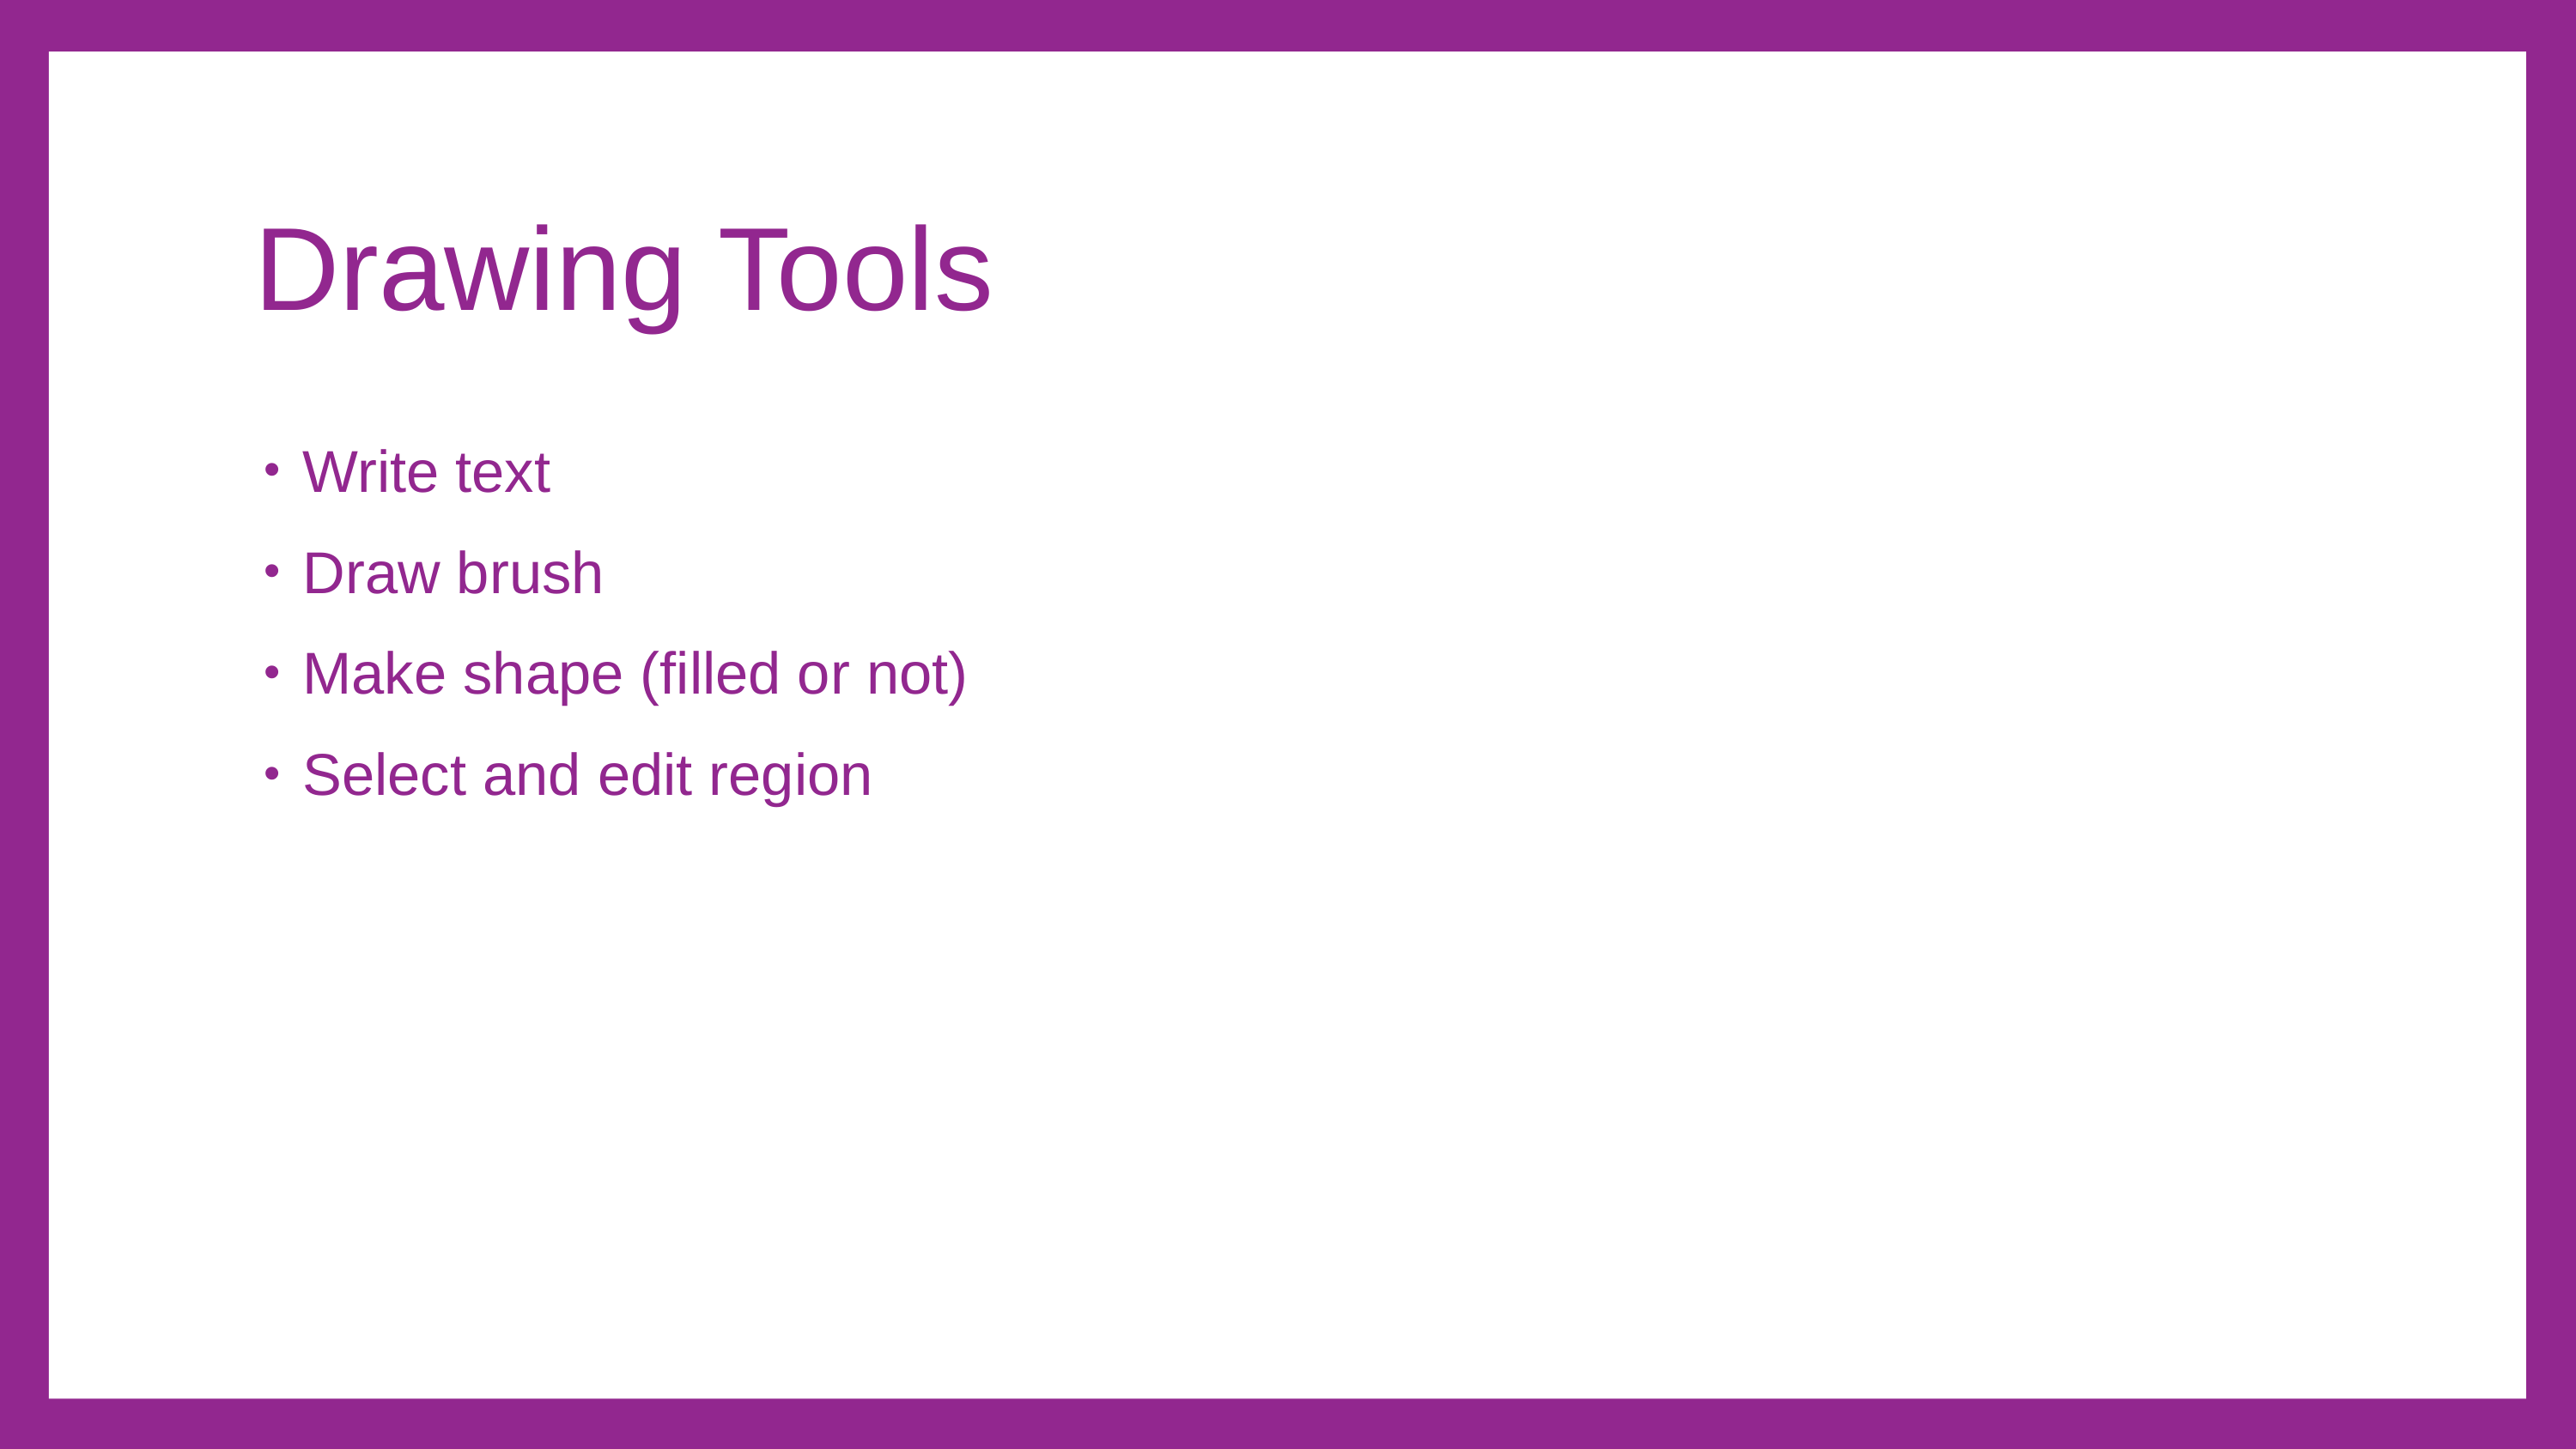

# Drawing Tools
Write text
Draw brush
Make shape (filled or not)
Select and edit region